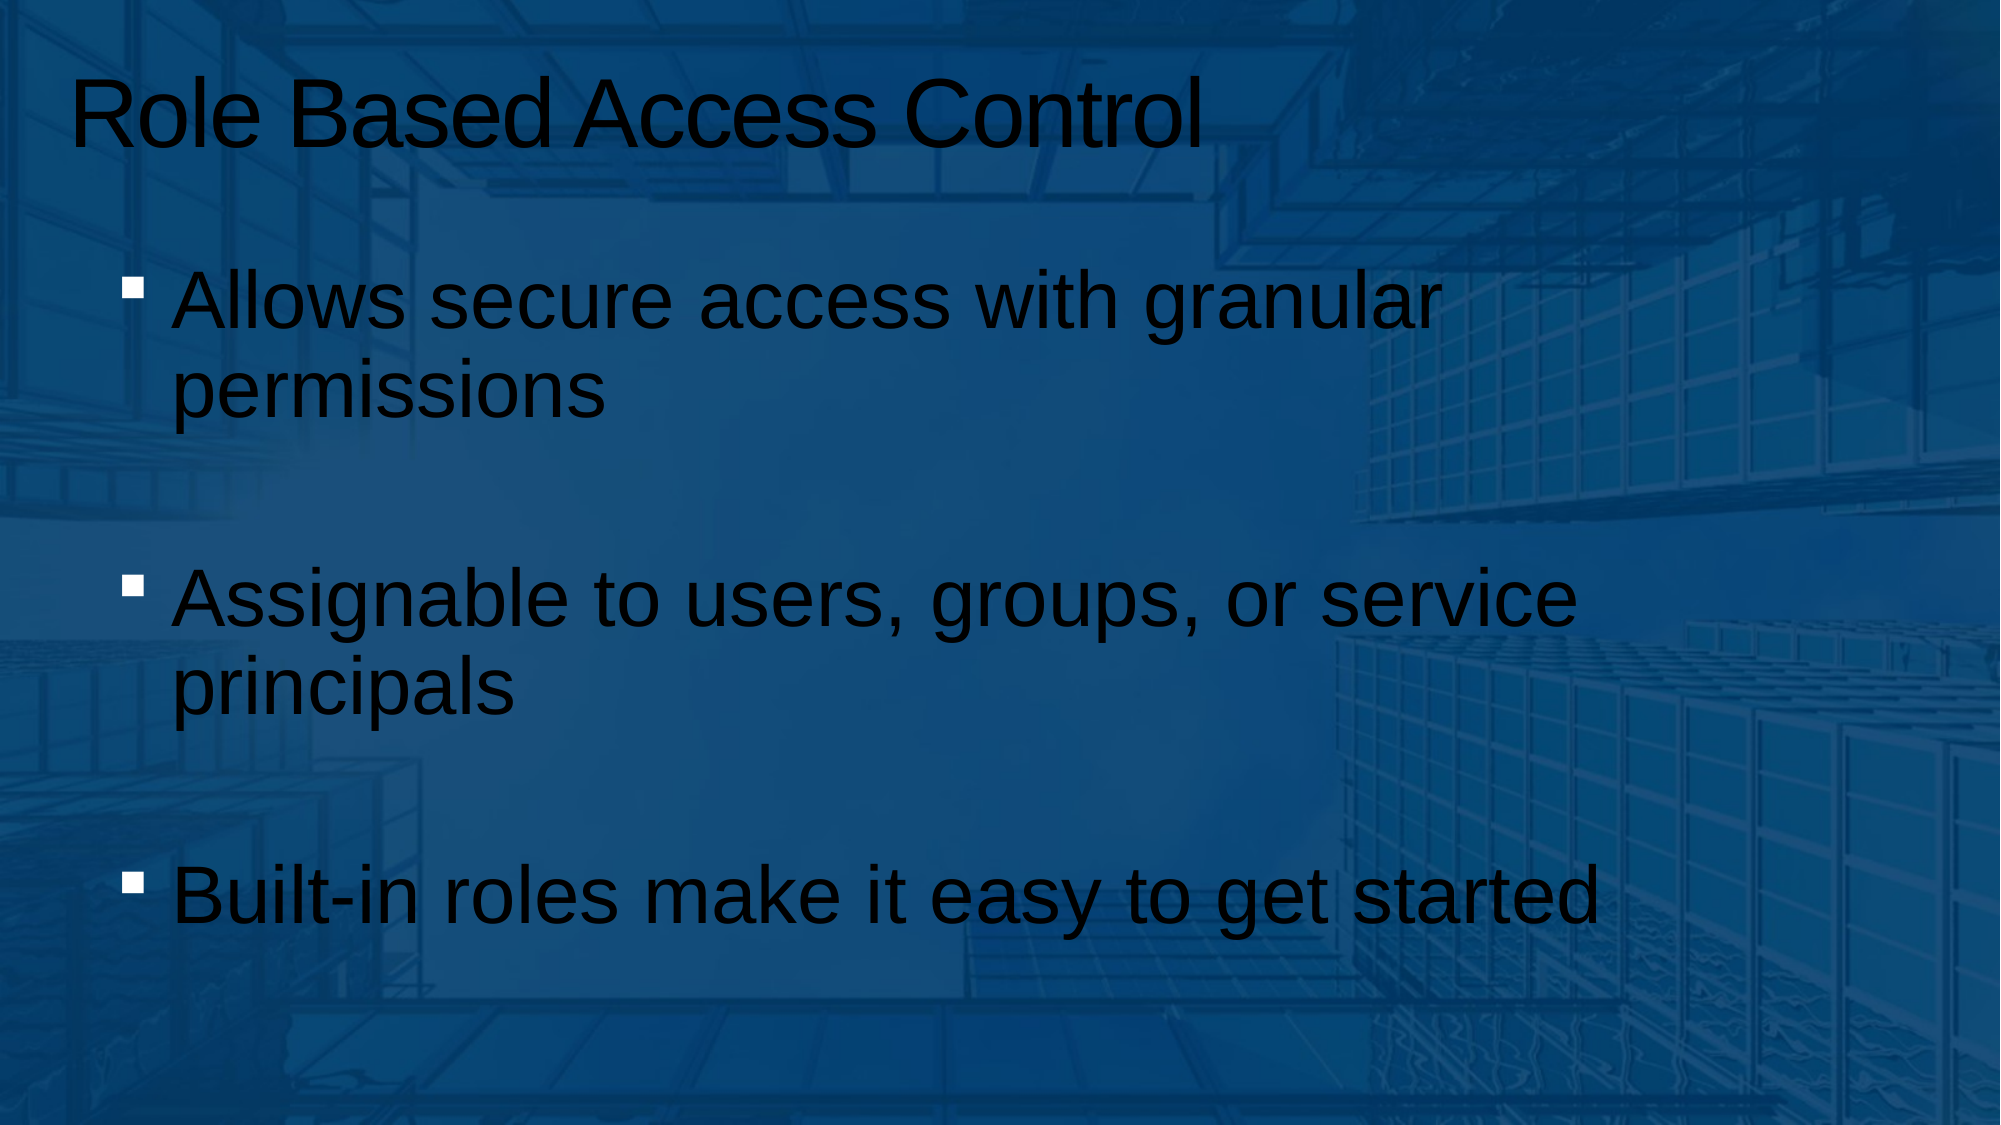

# Role Based Access Control
Allows secure access with granular permissions

Assignable to users, groups, or service principals

Built-in roles make it easy to get started